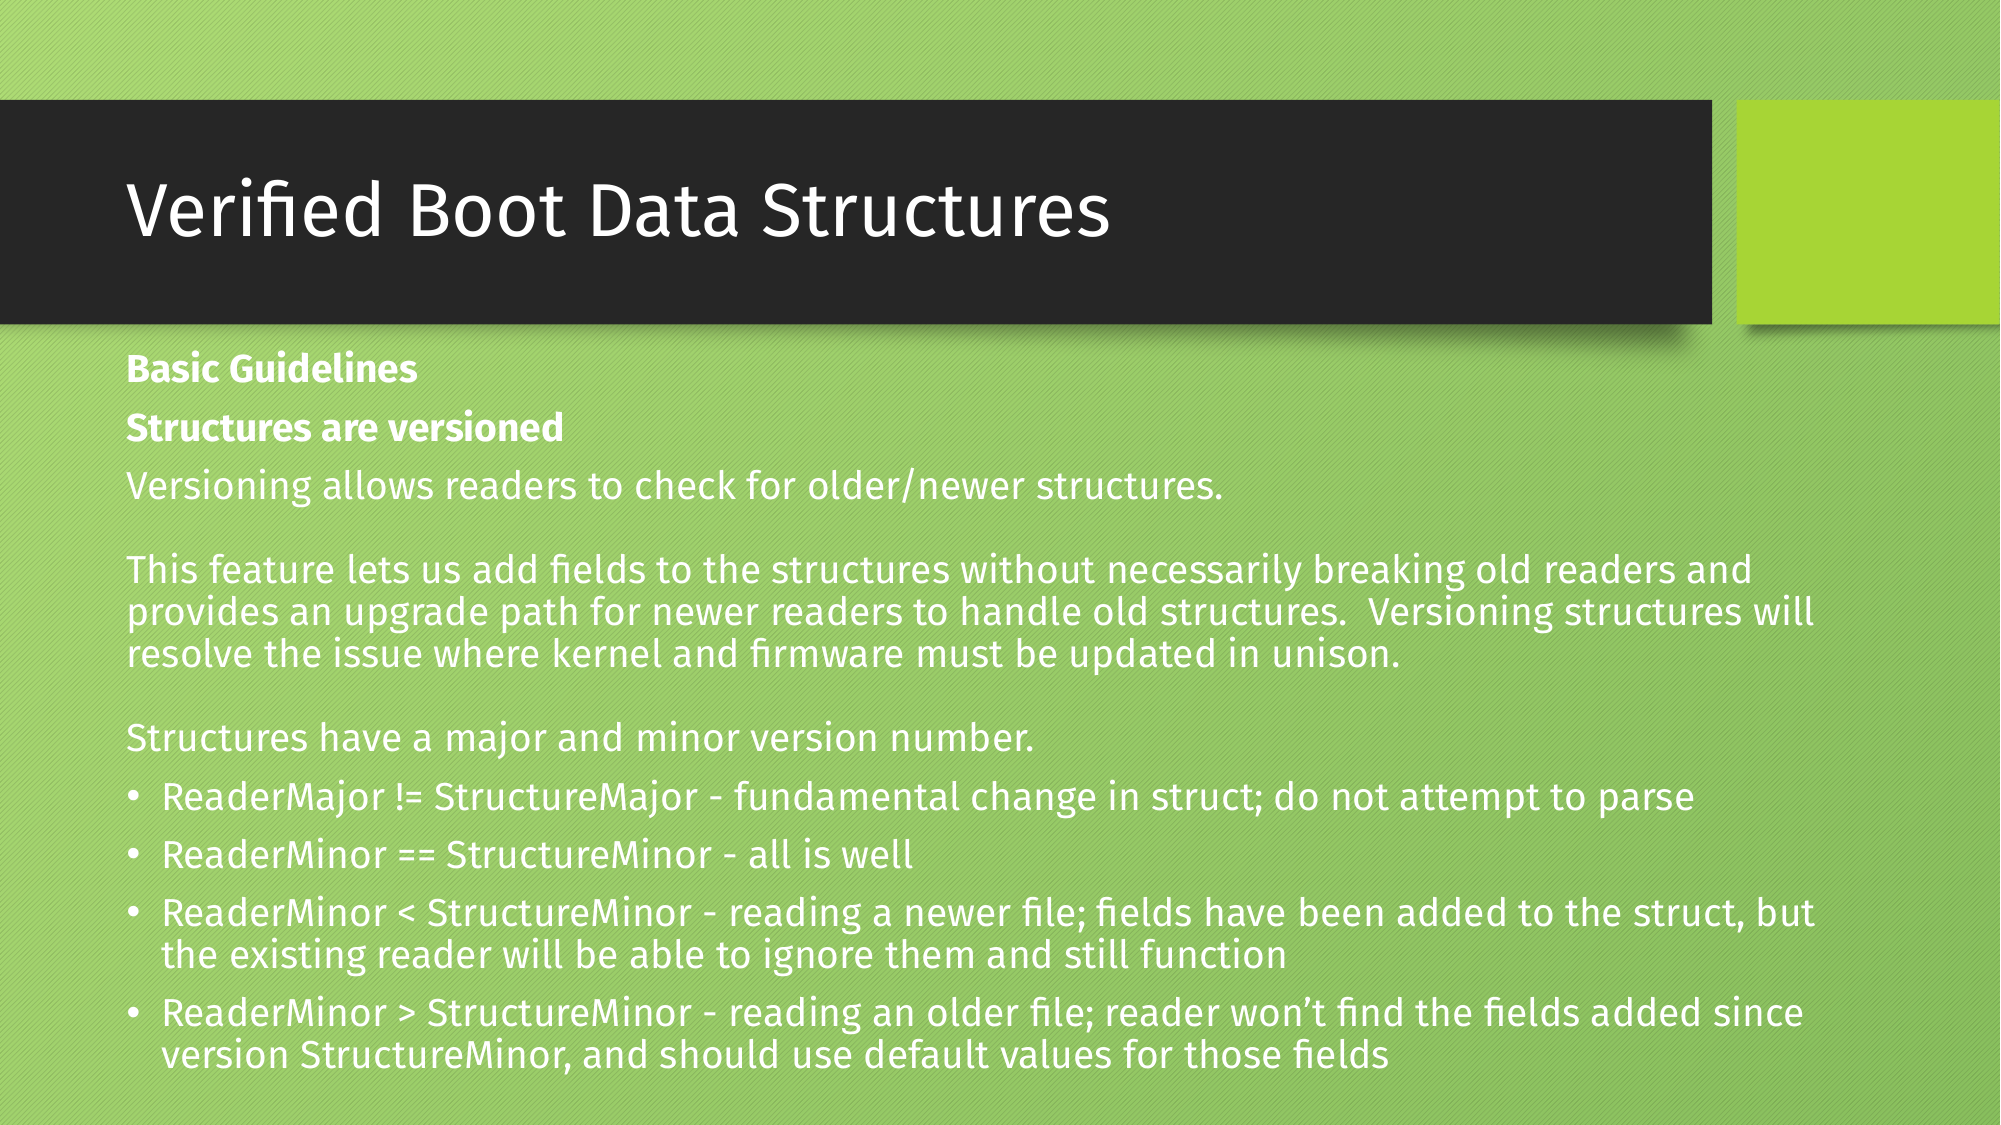

# Verified Boot Data Structures
Basic Guidelines
Structures are versioned
Versioning allows readers to check for older/newer structures.
This feature lets us add fields to the structures without necessarily breaking old readers and provides an upgrade path for newer readers to handle old structures.  Versioning structures will resolve the issue where kernel and firmware must be updated in unison.
Structures have a major and minor version number.
ReaderMajor != StructureMajor - fundamental change in struct; do not attempt to parse
ReaderMinor == StructureMinor - all is well
ReaderMinor < StructureMinor - reading a newer file; fields have been added to the struct, but the existing reader will be able to ignore them and still function
ReaderMinor > StructureMinor - reading an older file; reader won’t find the fields added since version StructureMinor, and should use default values for those fields